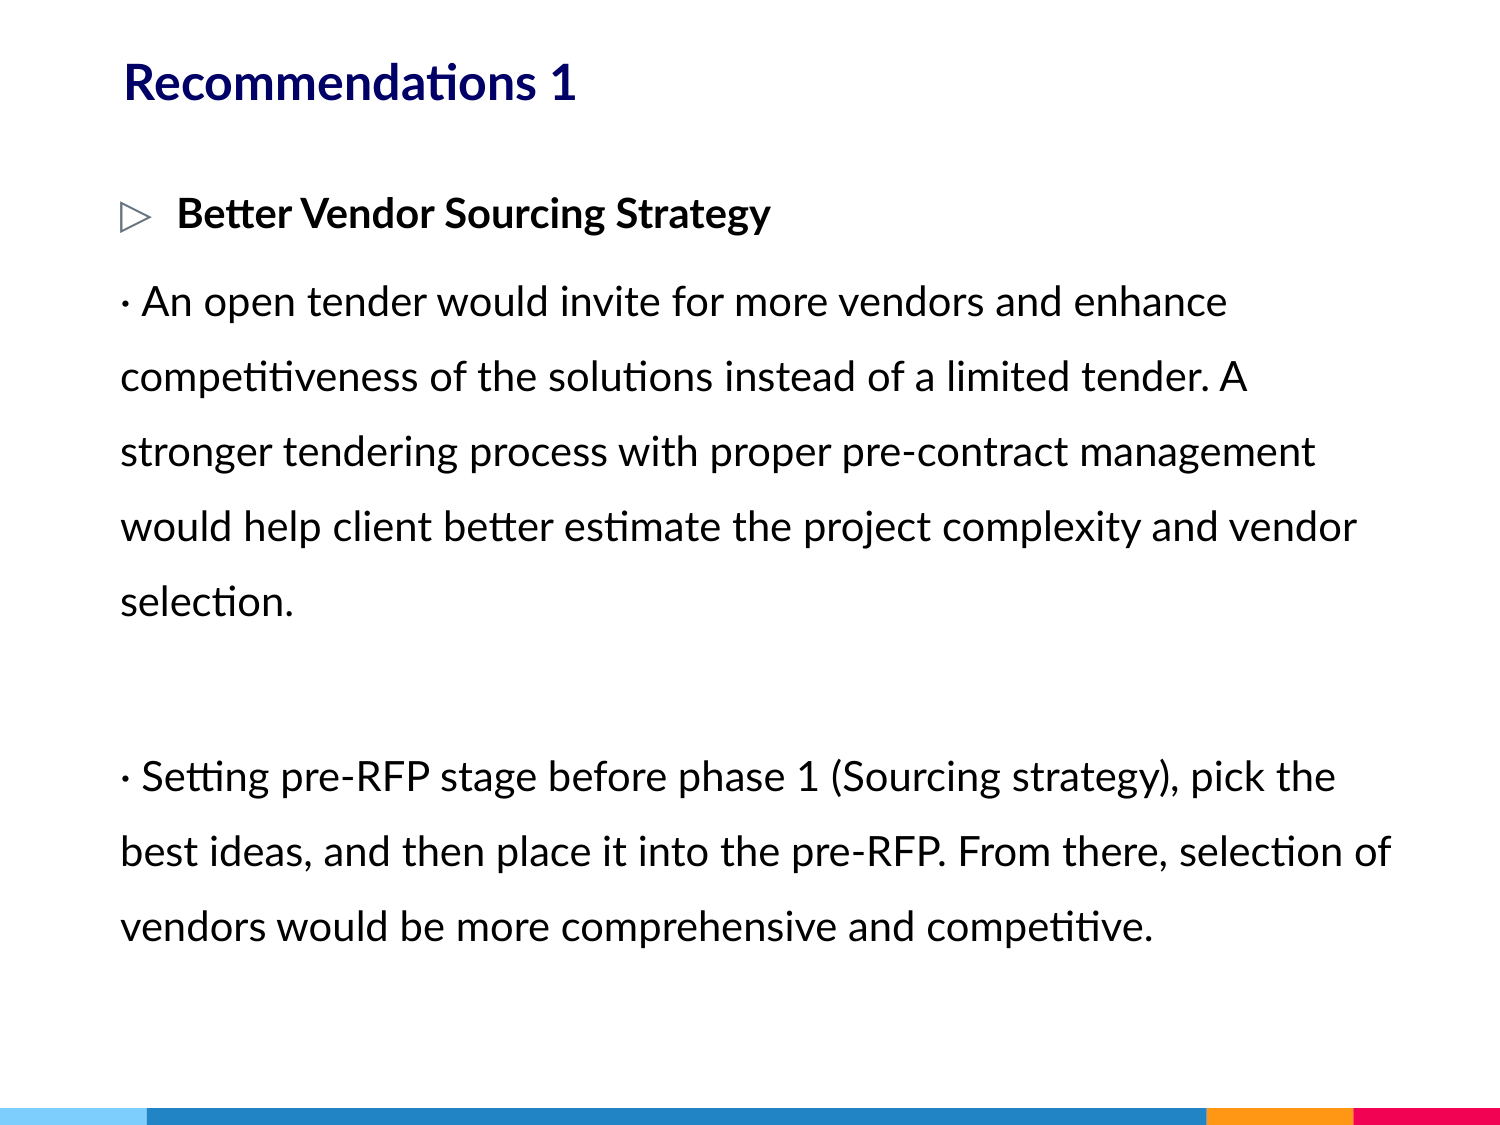

# Recommendations 1
Better Vendor Sourcing Strategy
· An open tender would invite for more vendors and enhance competitiveness of the solutions instead of a limited tender. A stronger tendering process with proper pre-contract management would help client better estimate the project complexity and vendor selection.

· Setting pre-RFP stage before phase 1 (Sourcing strategy), pick the best ideas, and then place it into the pre-RFP. From there, selection of vendors would be more comprehensive and competitive.